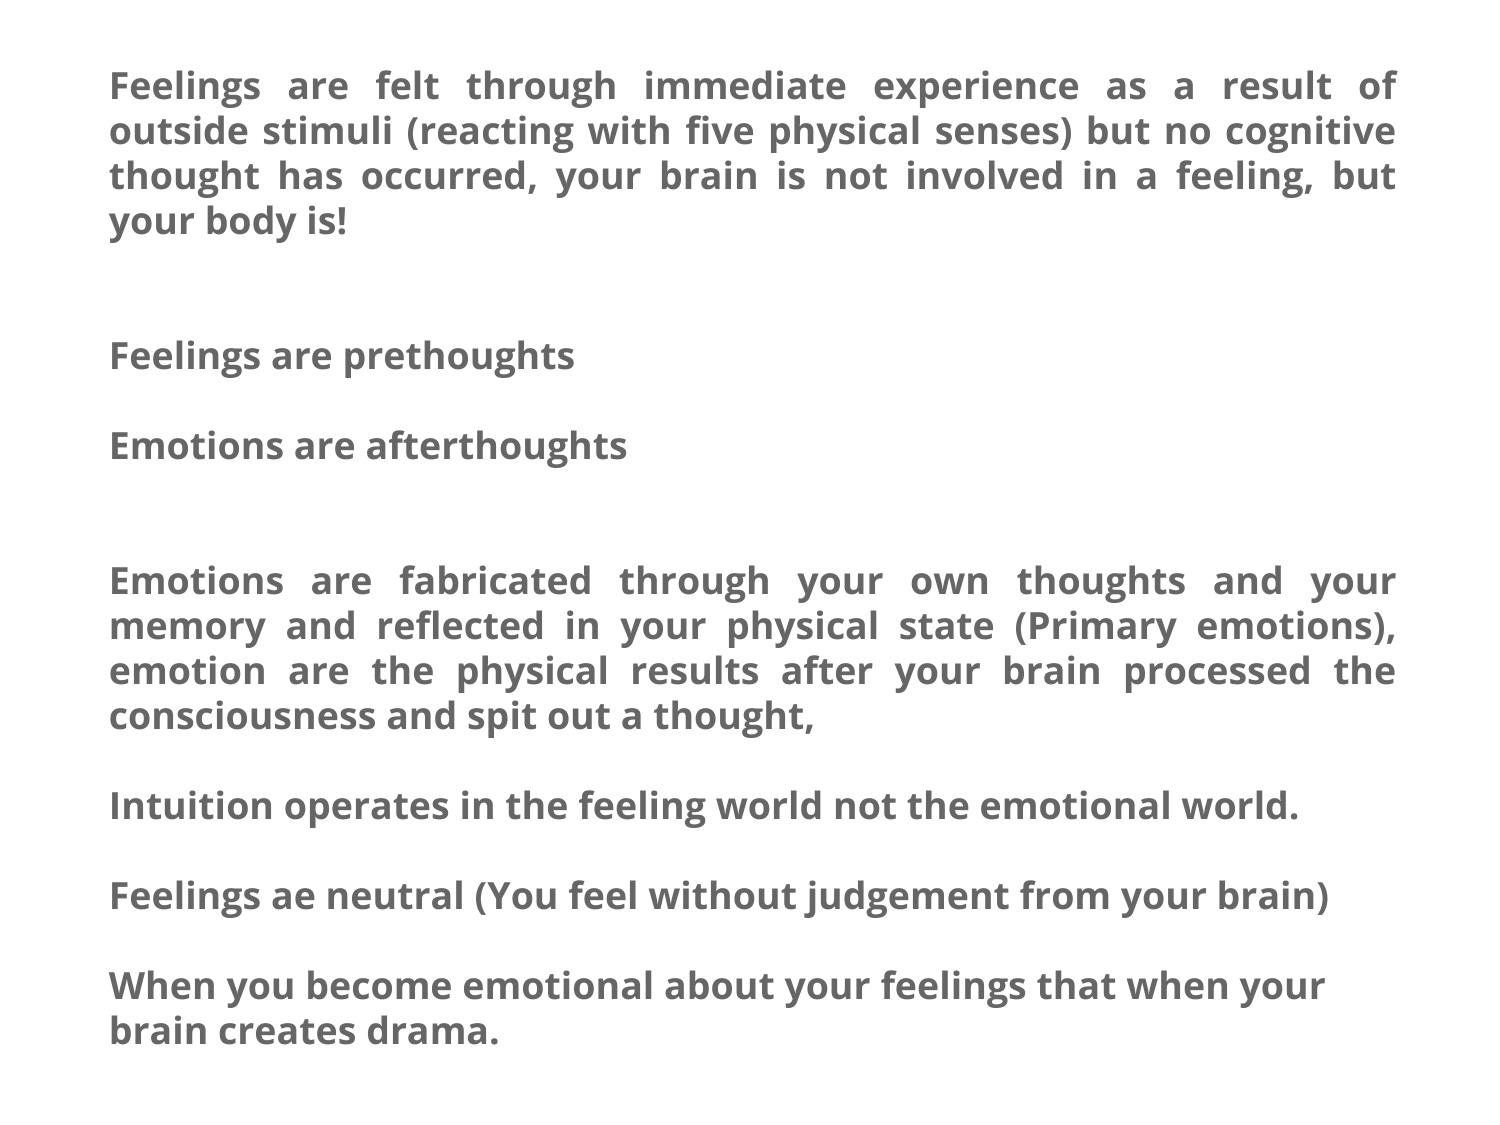

Feelings are felt through immediate experience as a result of outside stimuli (reacting with five physical senses) but no cognitive thought has occurred, your brain is not involved in a feeling, but your body is!

Feelings are prethoughts

Emotions are afterthoughts

Emotions are fabricated through your own thoughts and your memory and reflected in your physical state (Primary emotions), emotion are the physical results after your brain processed the consciousness and spit out a thought,

Intuition operates in the feeling world not the emotional world.

Feelings ae neutral (You feel without judgement from your brain)

When you become emotional about your feelings that when your brain creates drama.